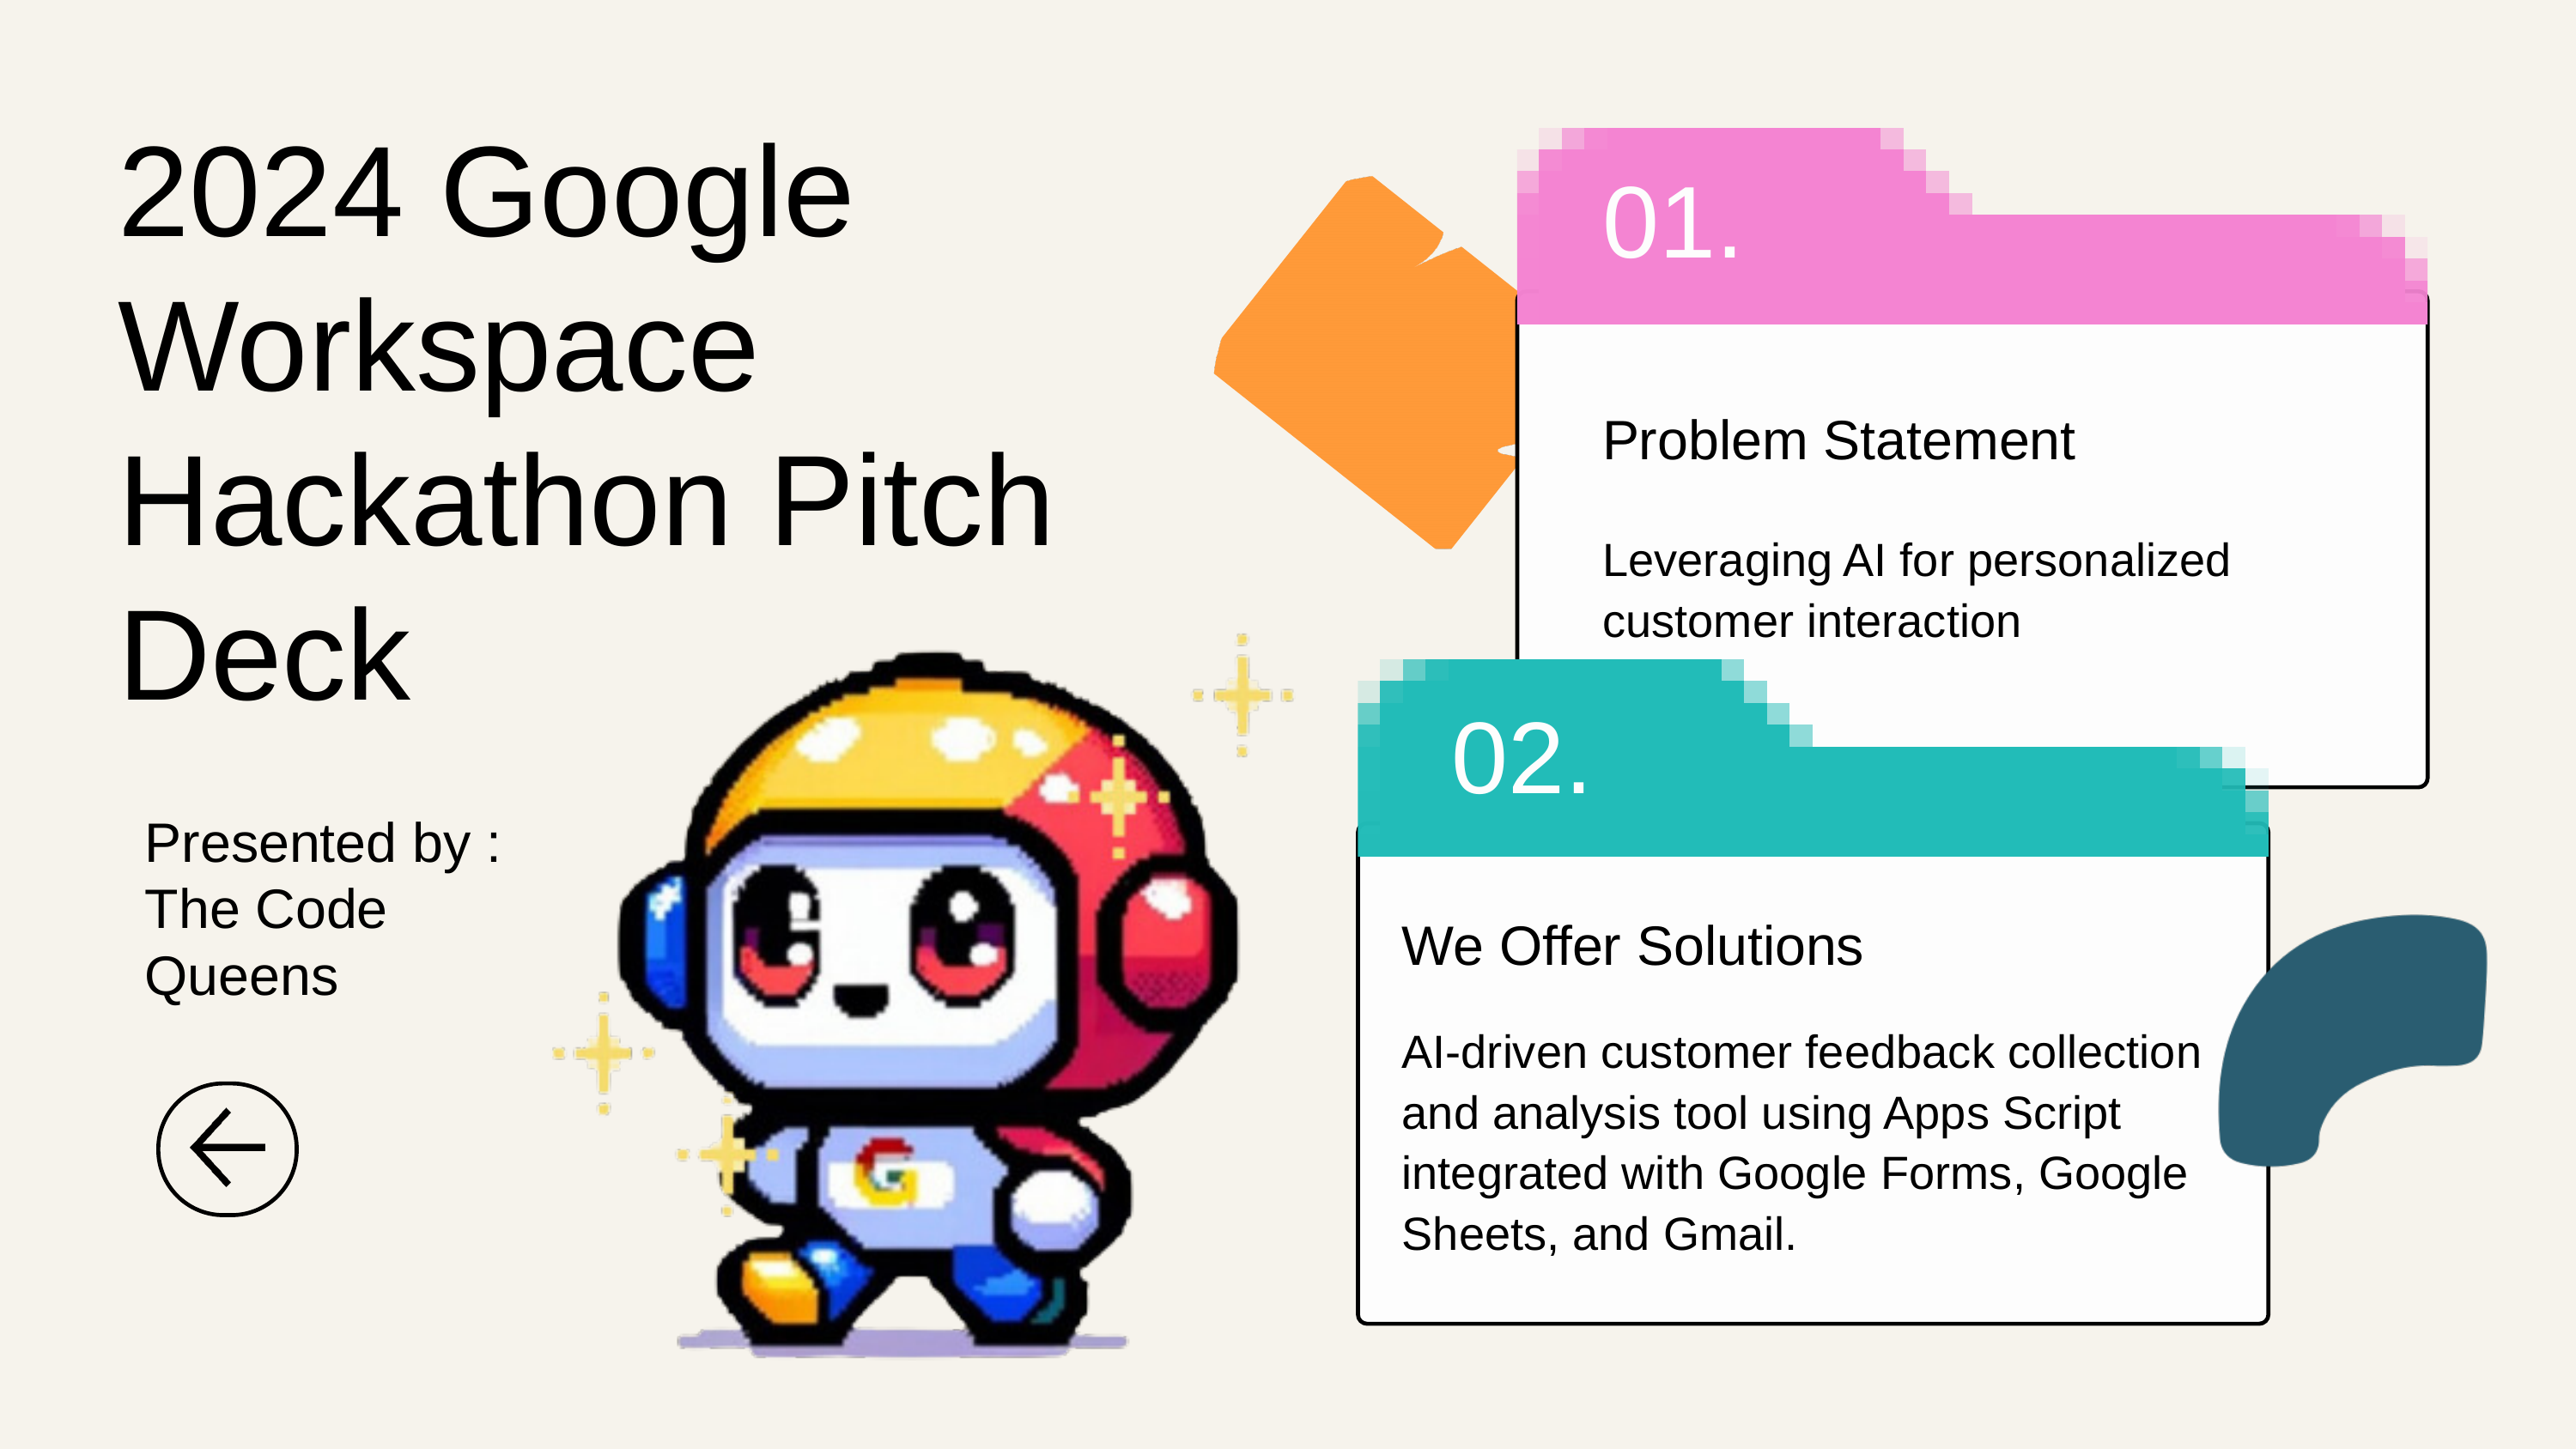

2024 Google Workspace Hackathon Pitch Deck

01.

Problem Statement
Leveraging AI for personalized customer interaction

02.
Presented by : The Code Queens

We Offer Solutions

AI-driven customer feedback collection and analysis tool using Apps Script integrated with Google Forms, Google Sheets, and Gmail.